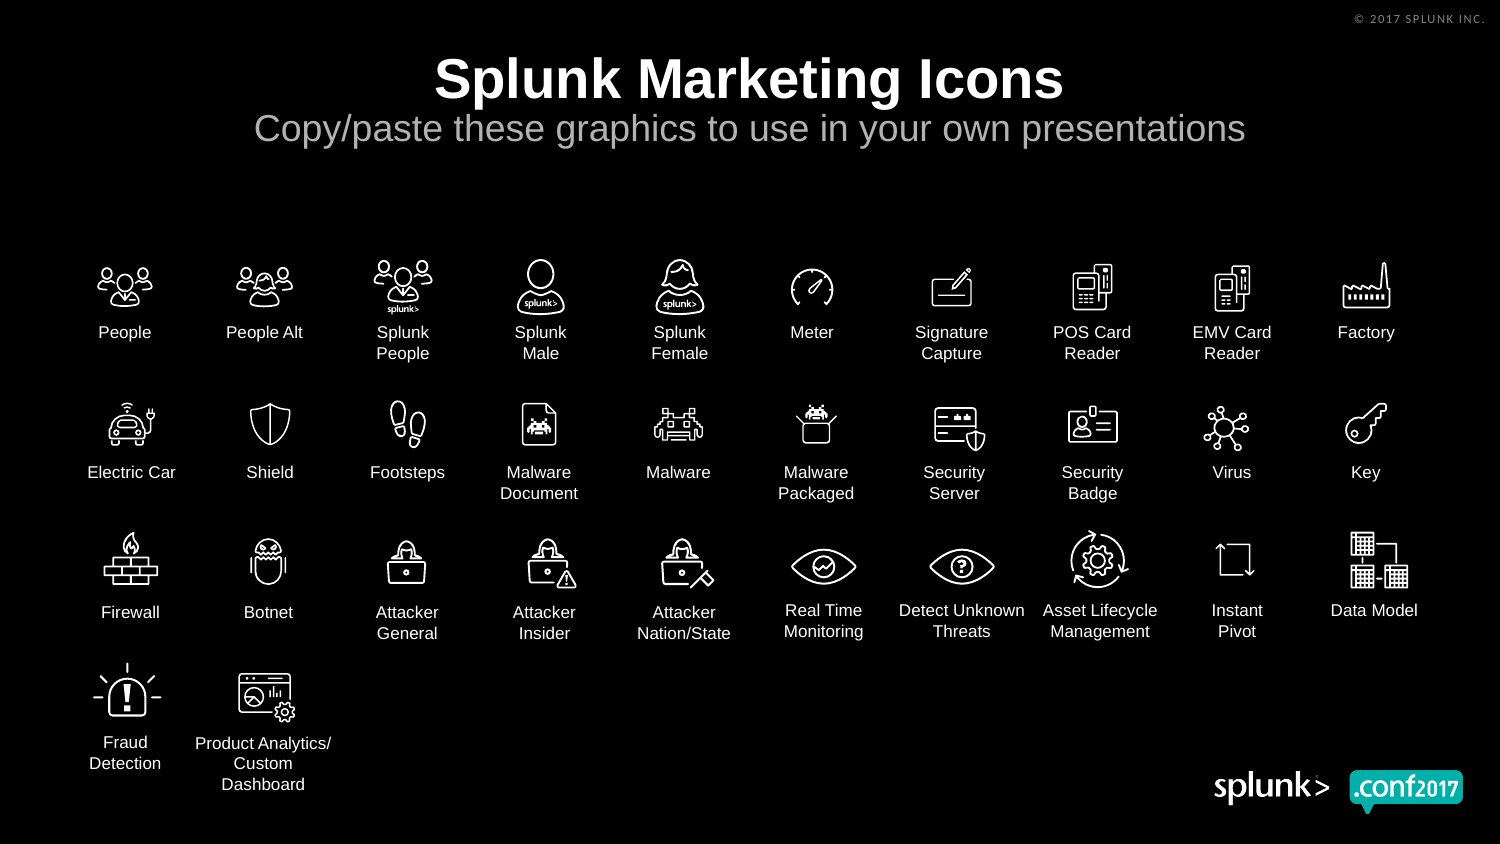

# Splunk Marketing Icons
Copy/paste these graphics to use in your own presentations

People
People Alt
Splunk People
Splunk Male
Splunk Female
Meter
Signature Capture
POS Card Reader
EMV Card Reader
Factory

Electric Car
Shield
Footsteps
Malware Document
Malware
Malware Packaged
Security Server
Security Badge
Virus
Key

Firewall
Botnet
Attacker General
Attacker Insider
Attacker Nation/State
Real Time Monitoring
Detect Unknown Threats
Asset Lifecycle Management
Instant
Pivot
Data Model

Fraud Detection
Product Analytics/ Custom Dashboard